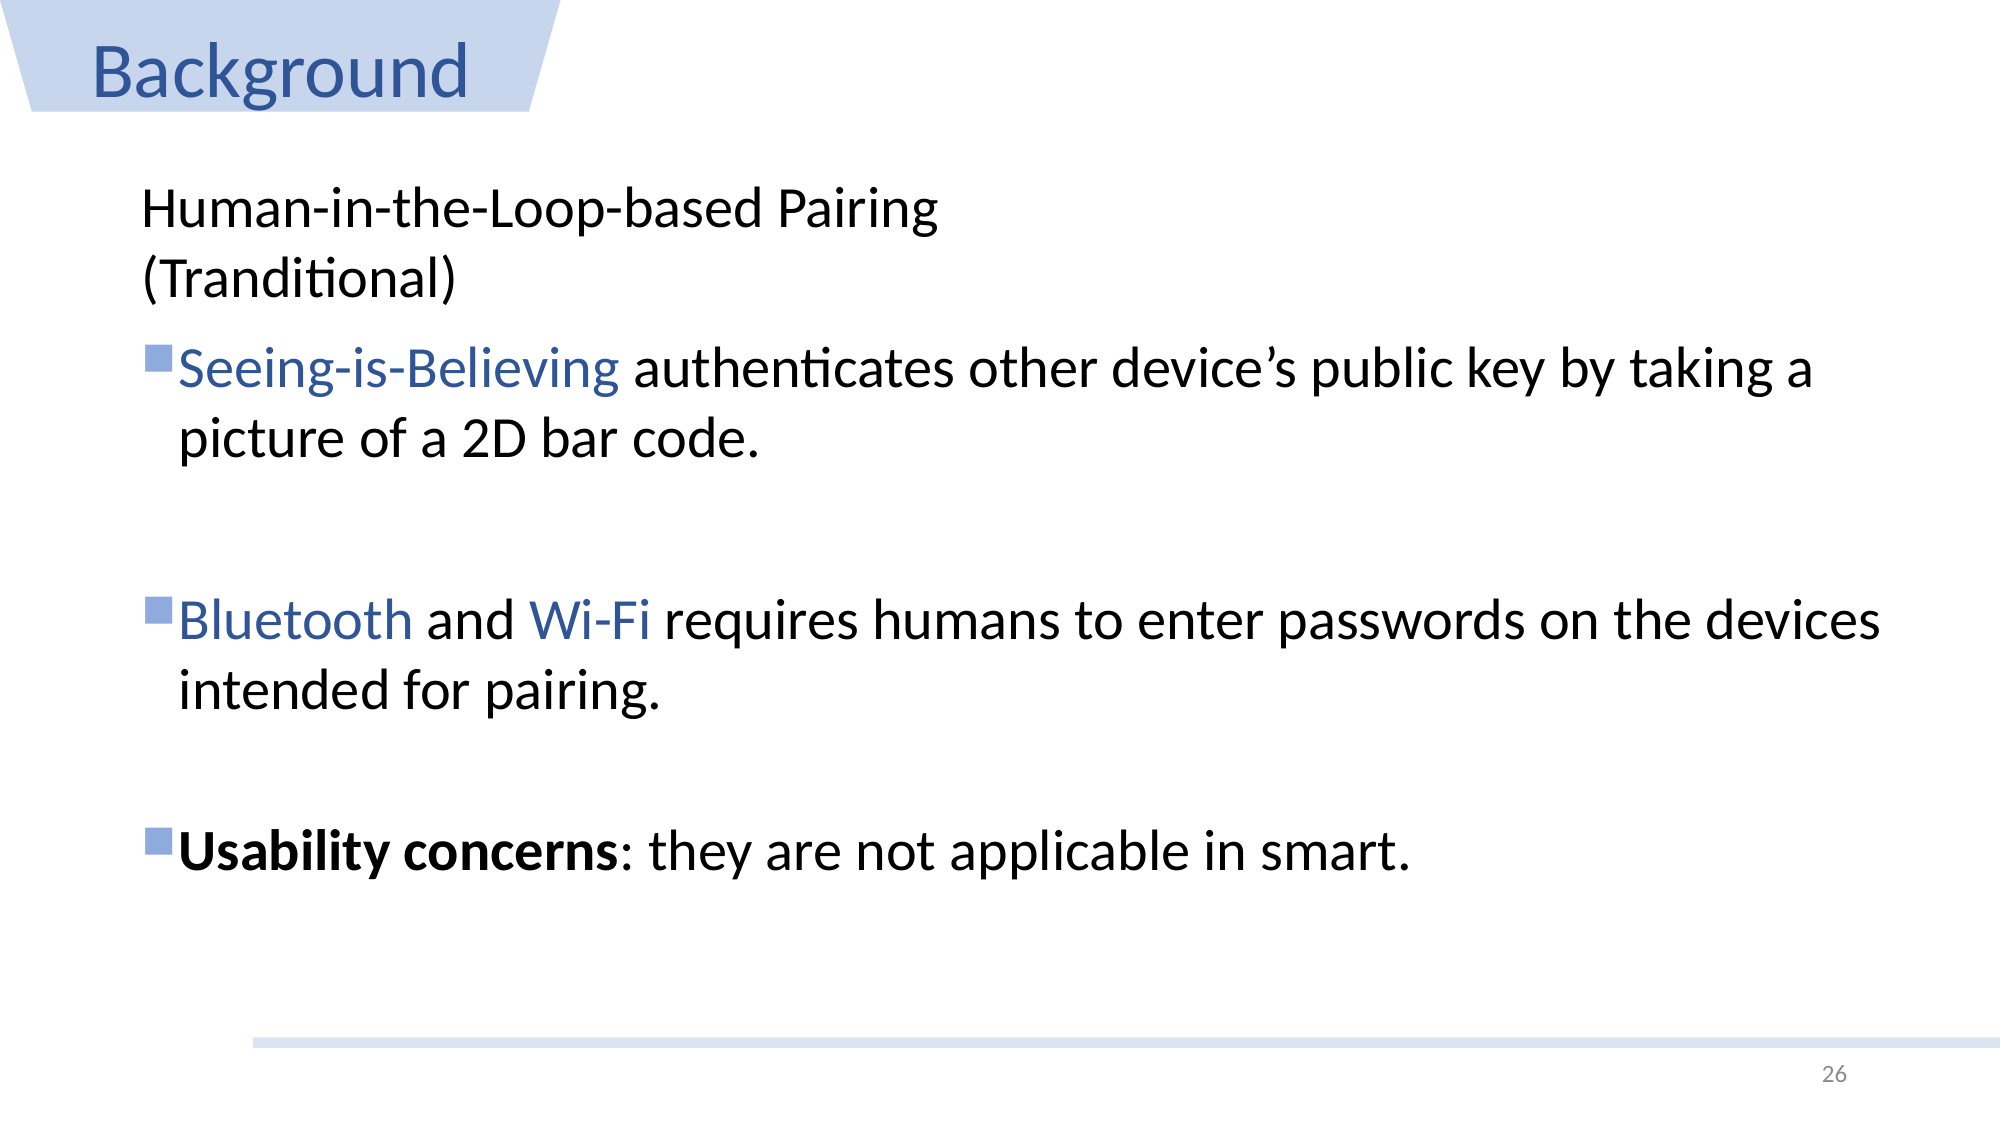

# Background
Human-in-the-Loop-based Pairing
(Tranditional)
Seeing-is-Believing authenticates other device’s public key by taking a picture of a 2D bar code.

Bluetooth and Wi-Fi requires humans to enter passwords on the devices intended for pairing.
Usability concerns: they are not applicable in smart.

26